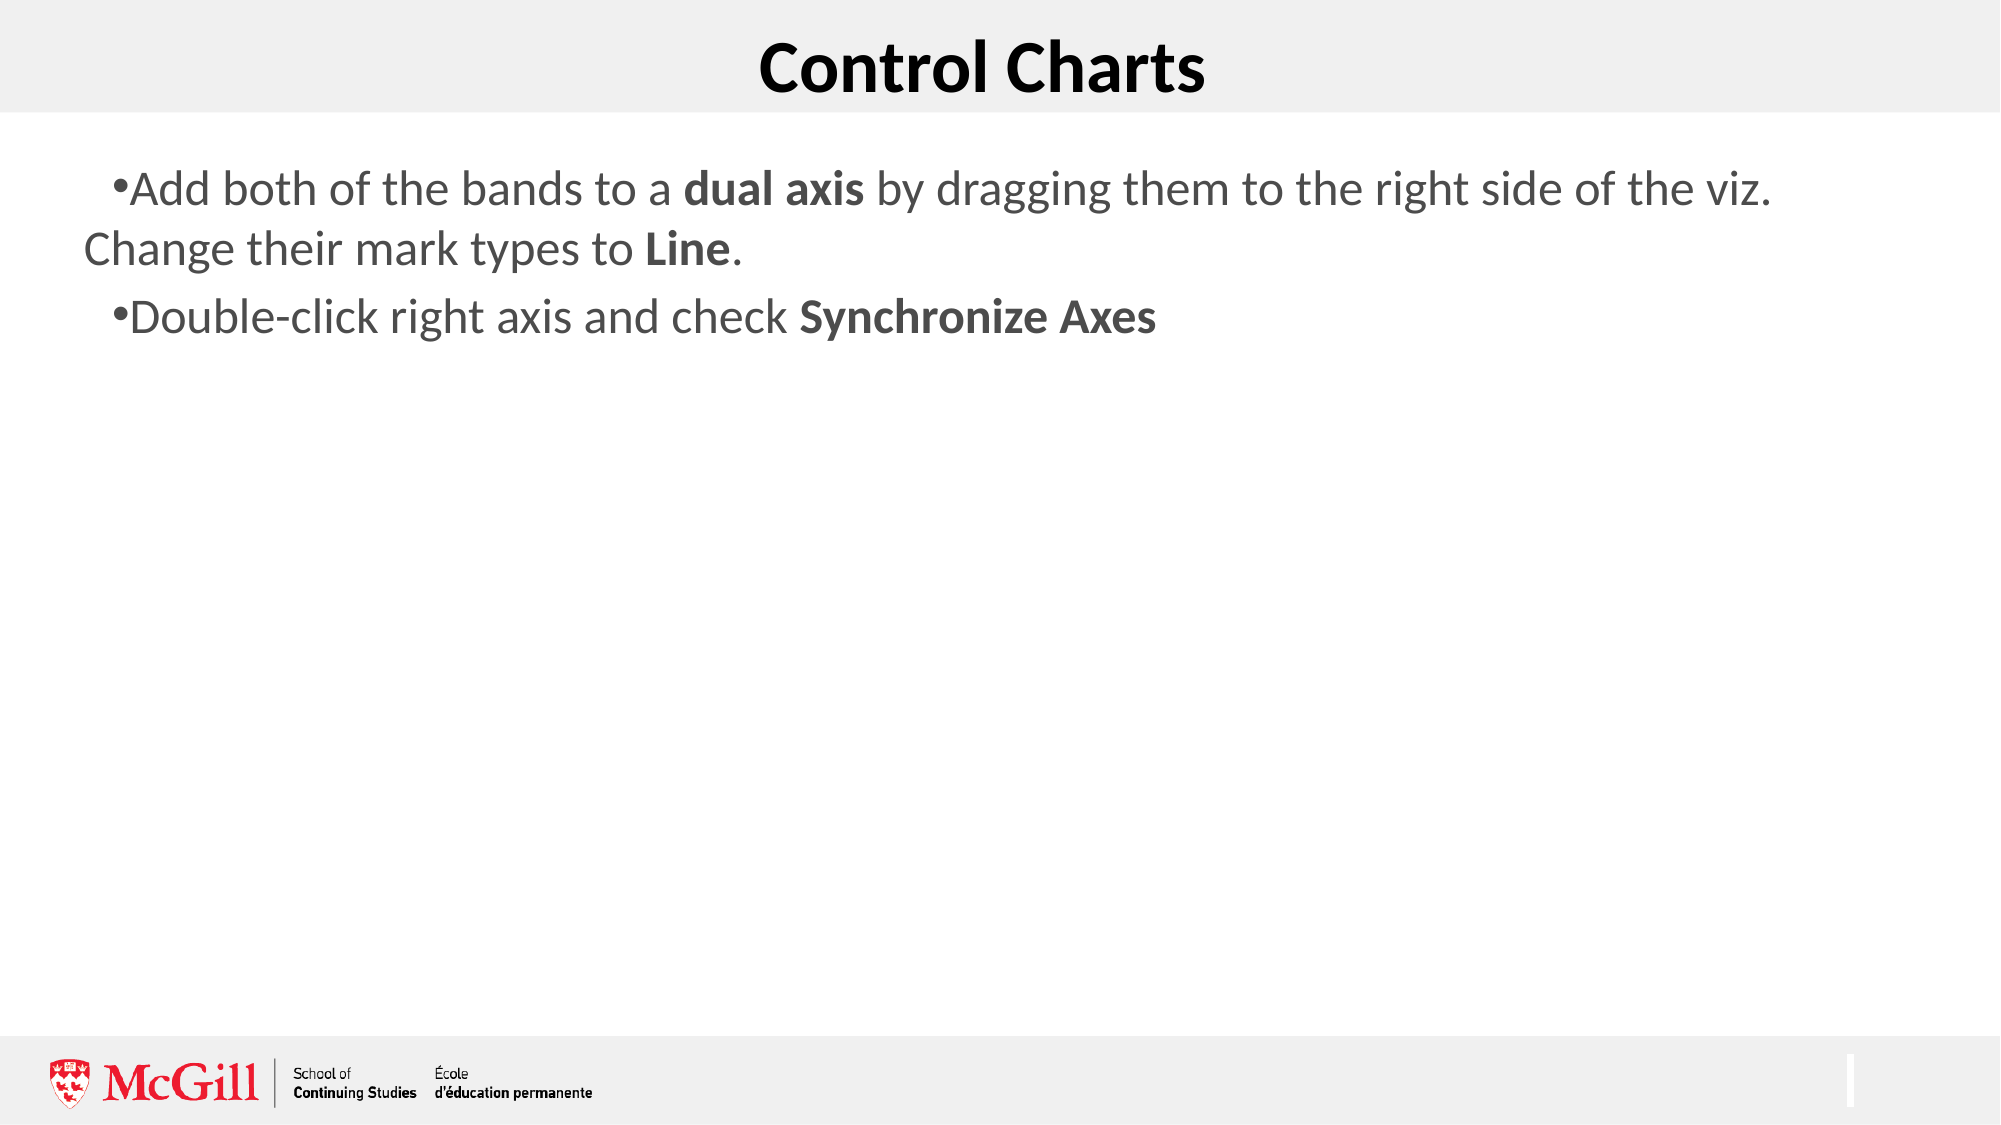

Control Charts
Add both of the bands to a dual axis by dragging them to the right side of the viz.  Change their mark types to Line.
Double-click right axis and check Synchronize Axes